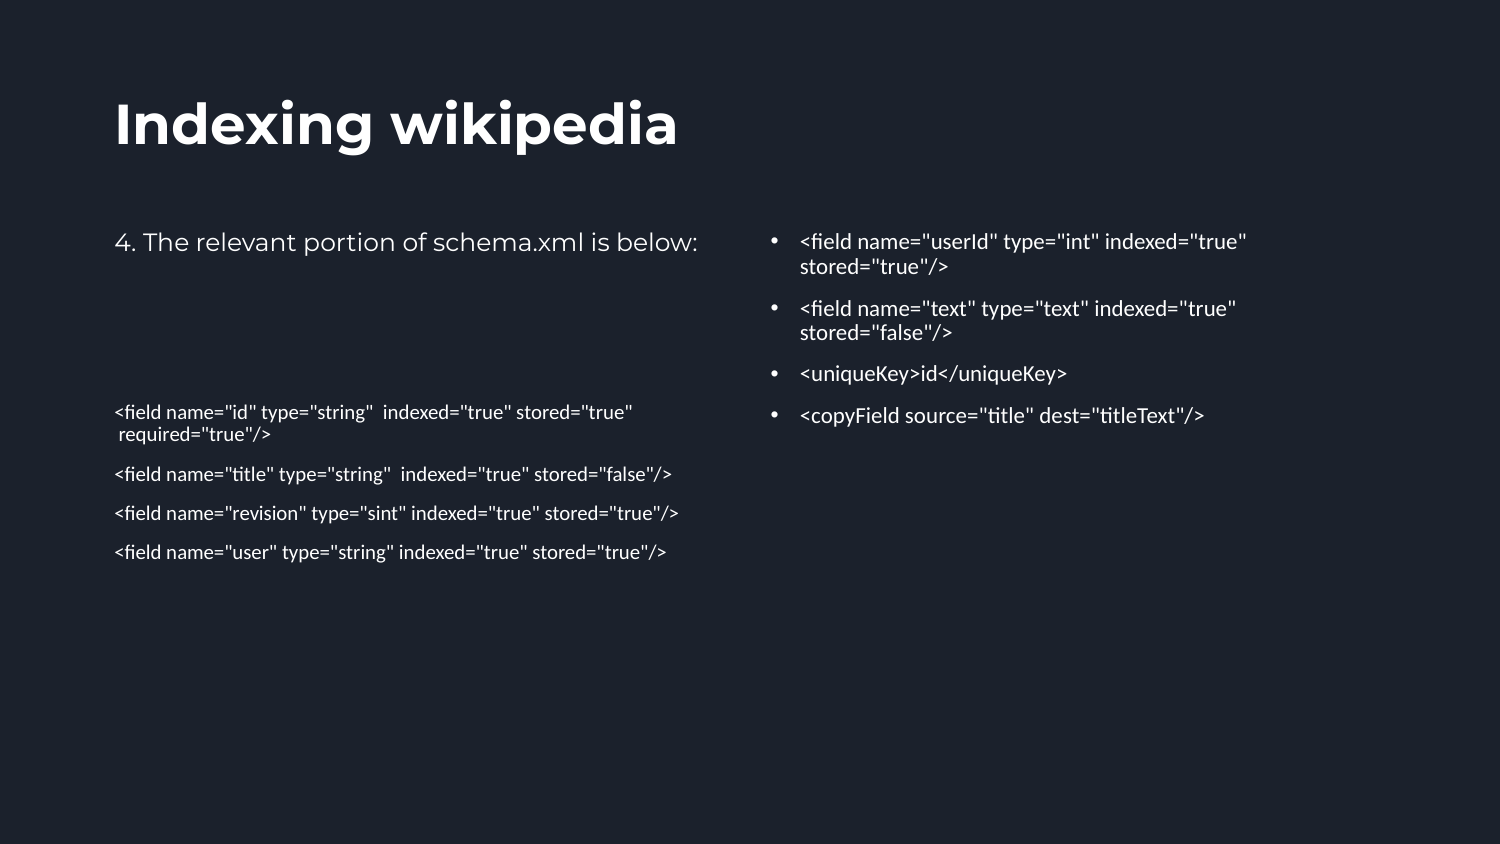

# Indexing wikipedia
4. The relevant portion of schema.xml is below:

<field name="id" type="string"  indexed="true" stored="true" required="true"/>
<field name="title" type="string"  indexed="true" stored="false"/>
<field name="revision" type="sint" indexed="true" stored="true"/>
<field name="user" type="string" indexed="true" stored="true"/>
<field name="userId" type="int" indexed="true" stored="true"/>
<field name="text" type="text" indexed="true" stored="false"/>
<uniqueKey>id</uniqueKey>
<copyField source="title" dest="titleText"/>